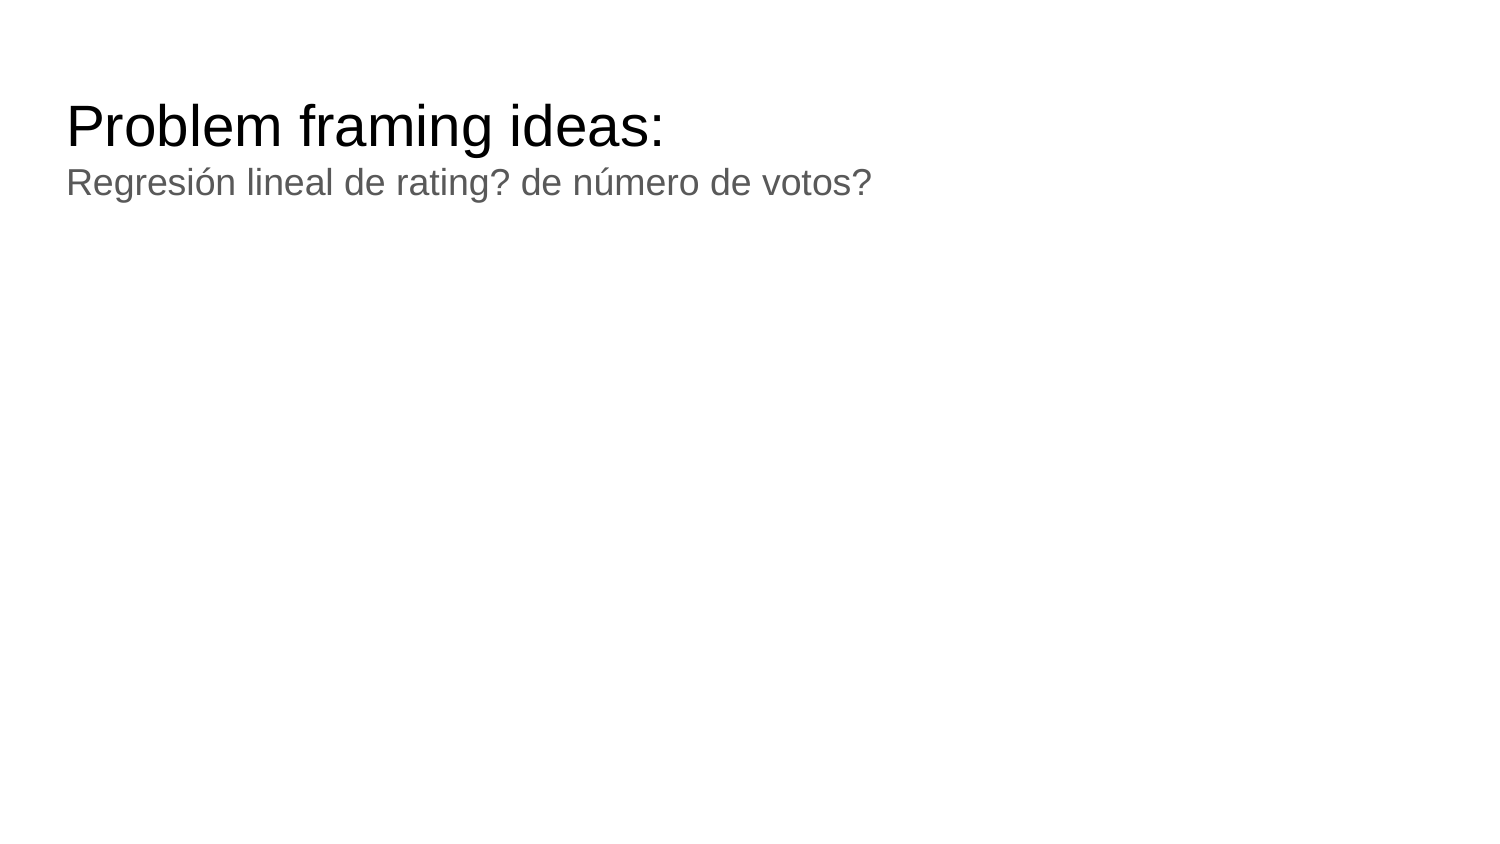

# Problem framing ideas: Regresión lineal de rating? de número de votos?